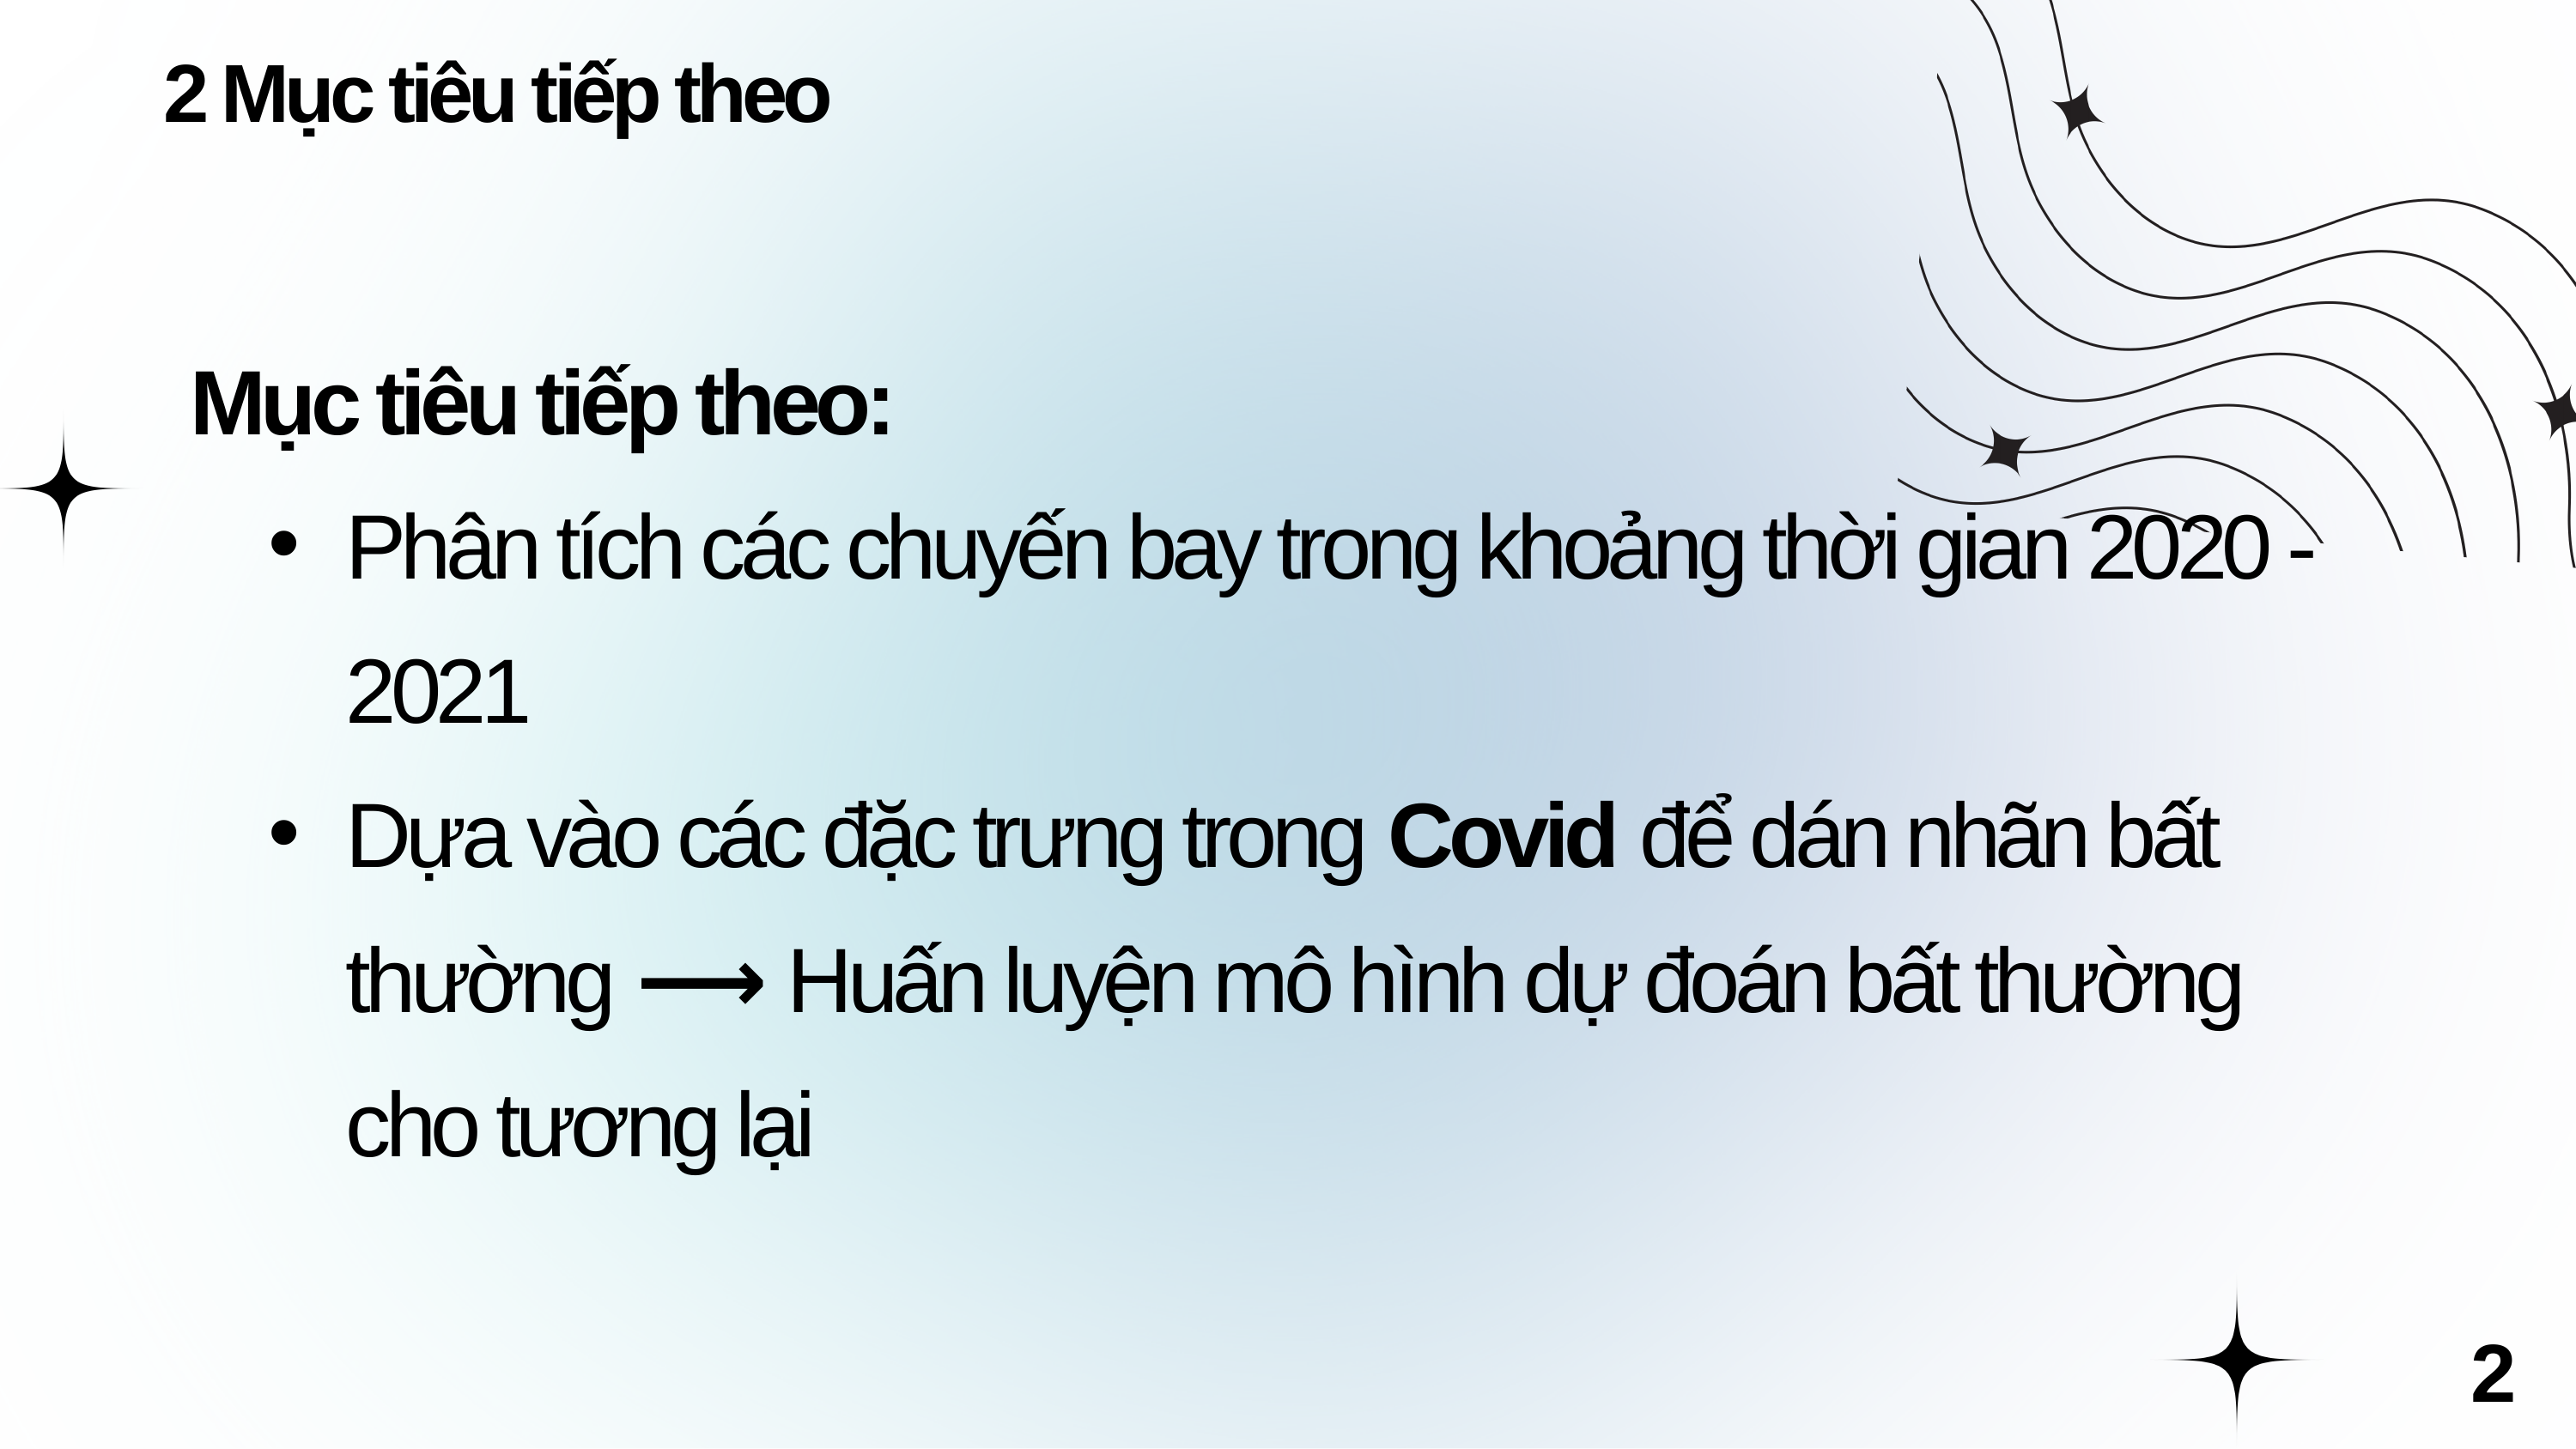

2 Mục tiêu tiếp theo
Mục tiêu tiếp theo:
Phân tích các chuyến bay trong khoảng thời gian 2020 - 2021
Dựa vào các đặc trưng trong Covid để dán nhãn bất thường ⟶ Huấn luyện mô hình dự đoán bất thường cho tương lại

25